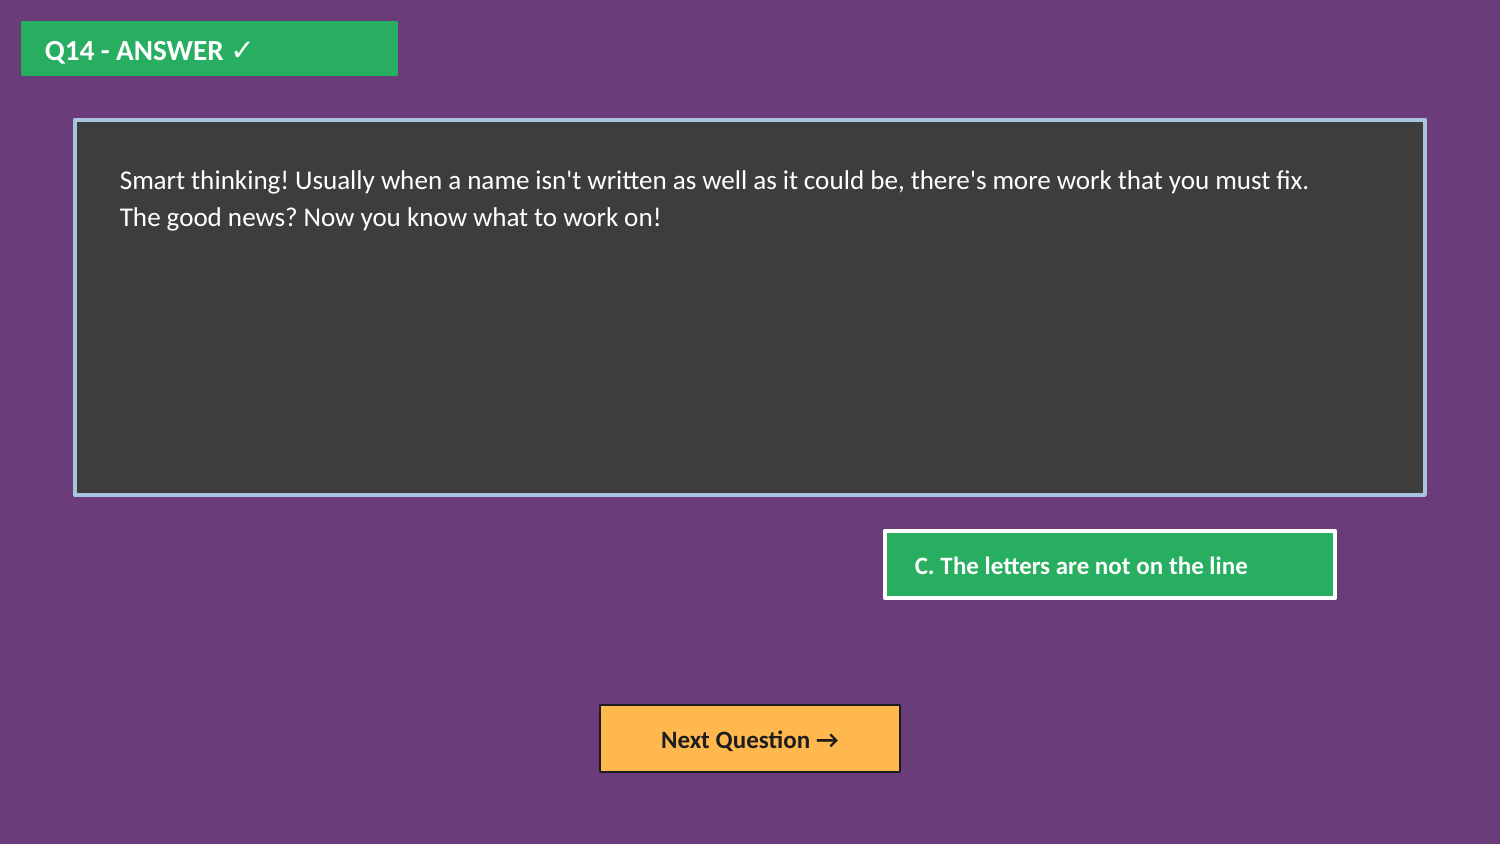

Q14 - ANSWER ✓

Smart thinking! Usually when a name isn't written as well as it could be, there's more work that you must fix.
The good news? Now you know what to work on!

C. The letters are not on the line

Next Question →